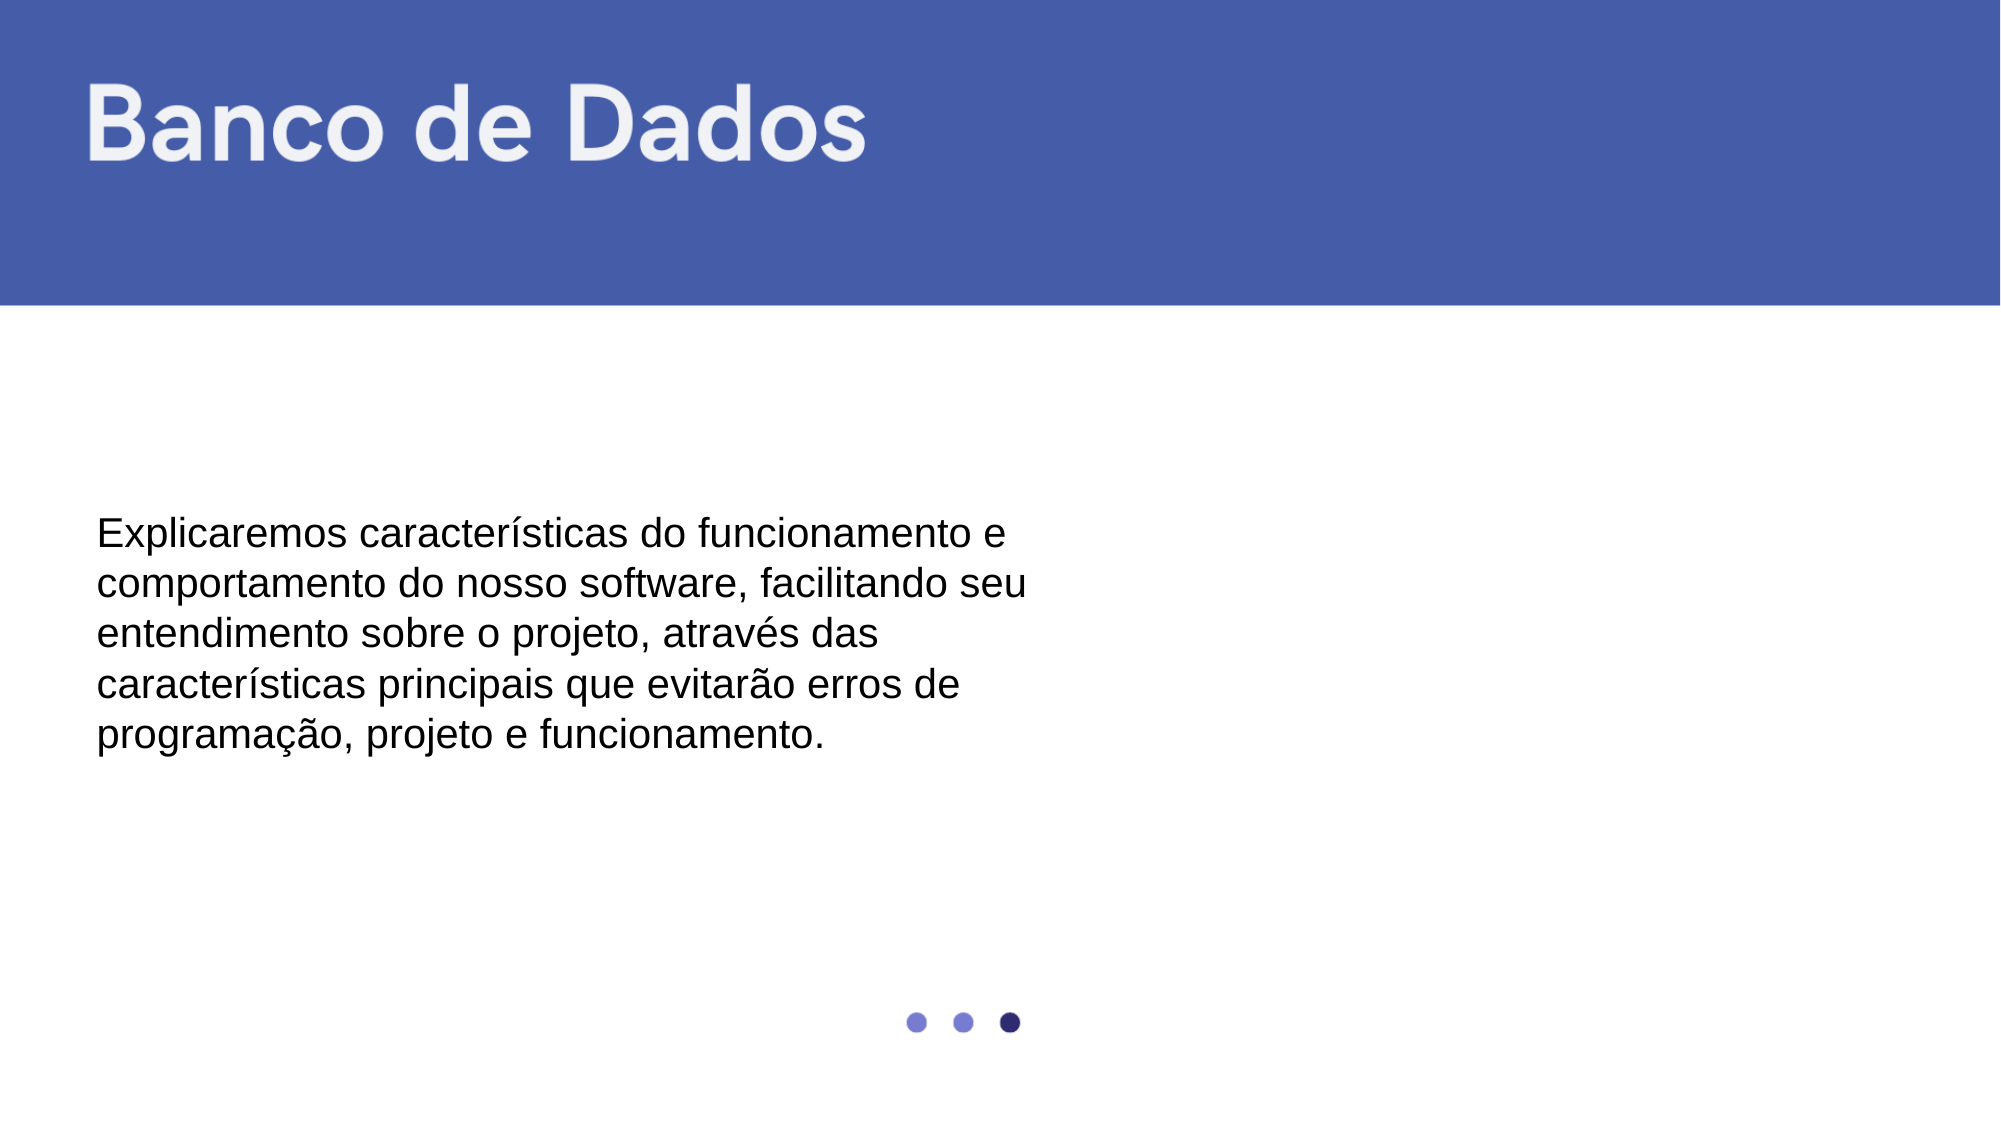

Explicaremos características do funcionamento e comportamento do nosso software, facilitando seu entendimento sobre o projeto, através das características principais que evitarão erros de programação, projeto e funcionamento.